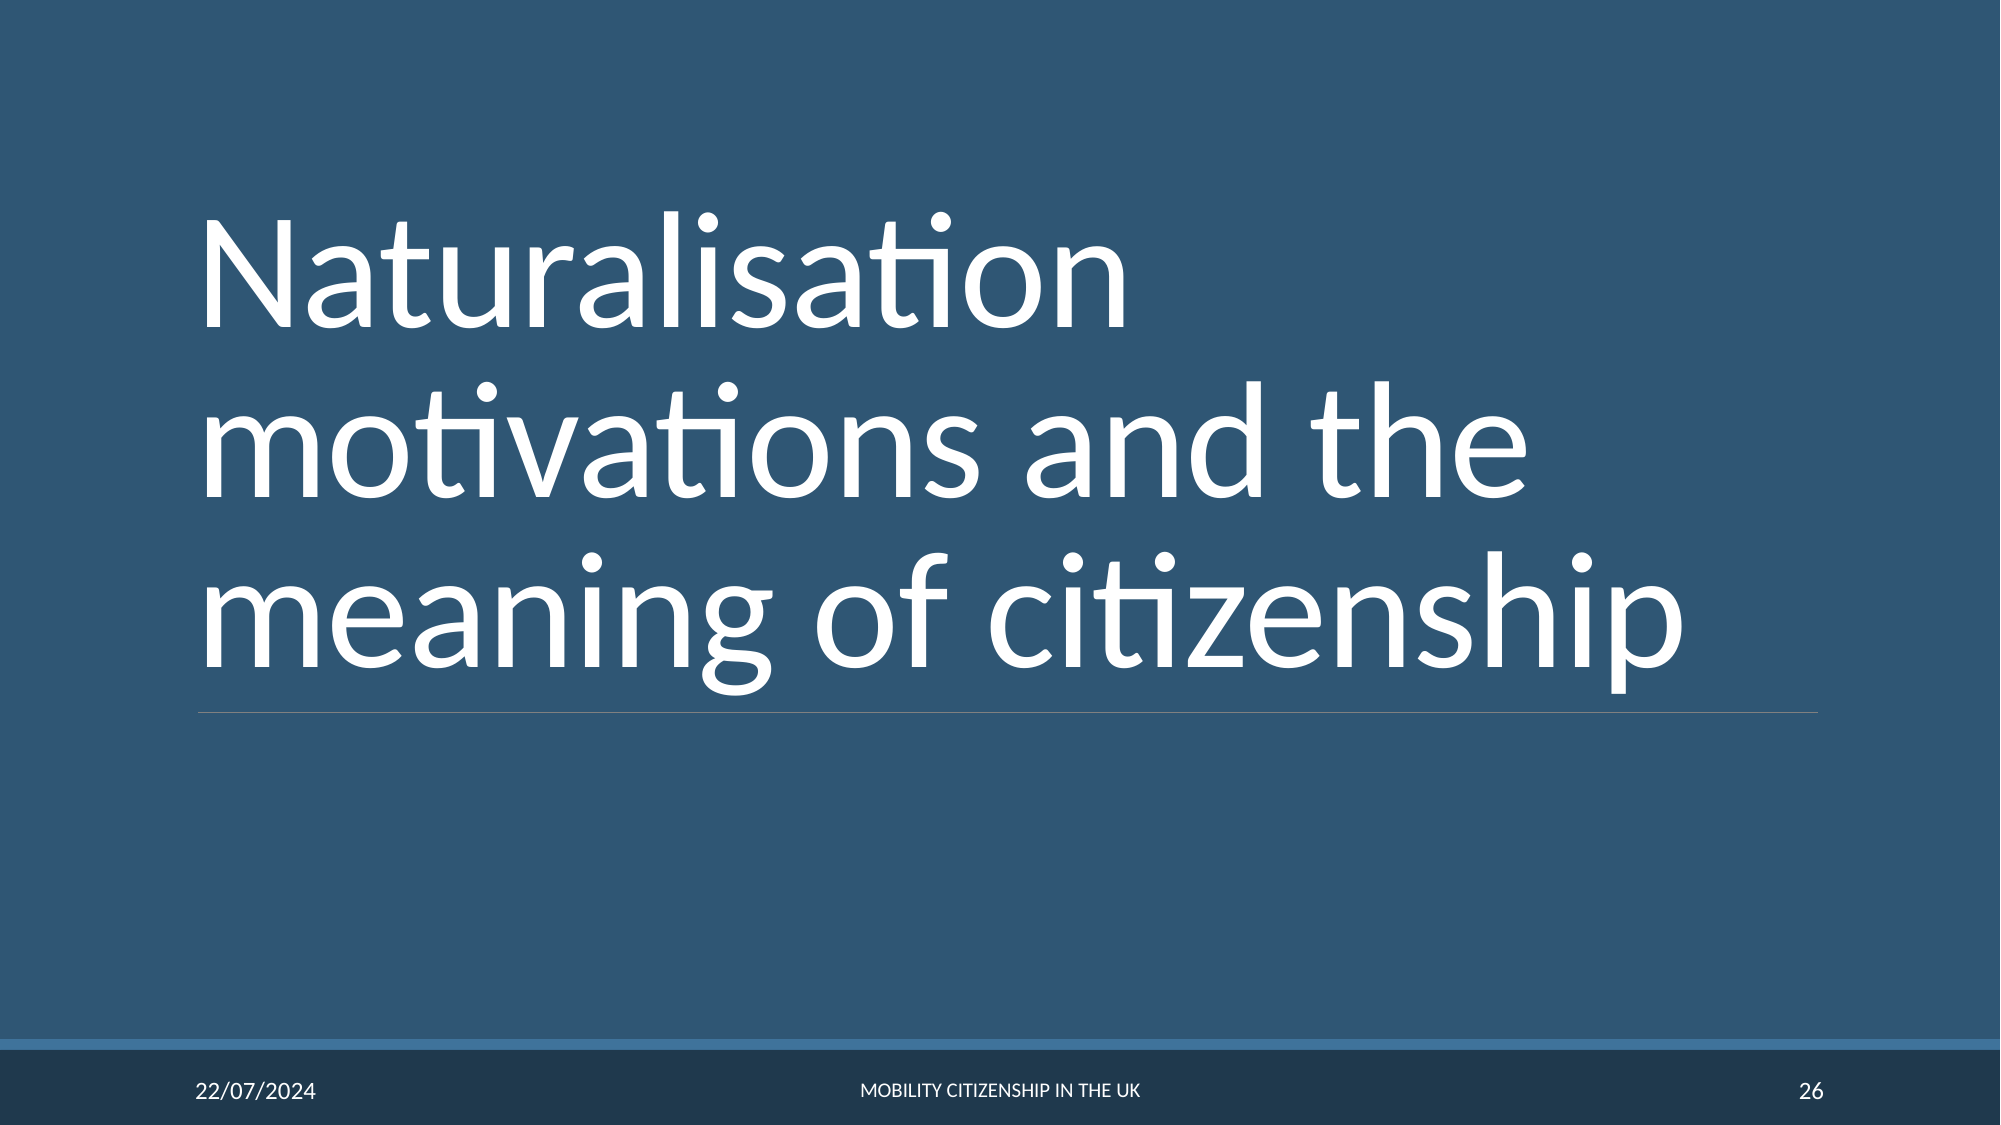

# Naturalisation motivations and the meaning of citizenship

22/07/2024
Mobility citizenship in the UK
26